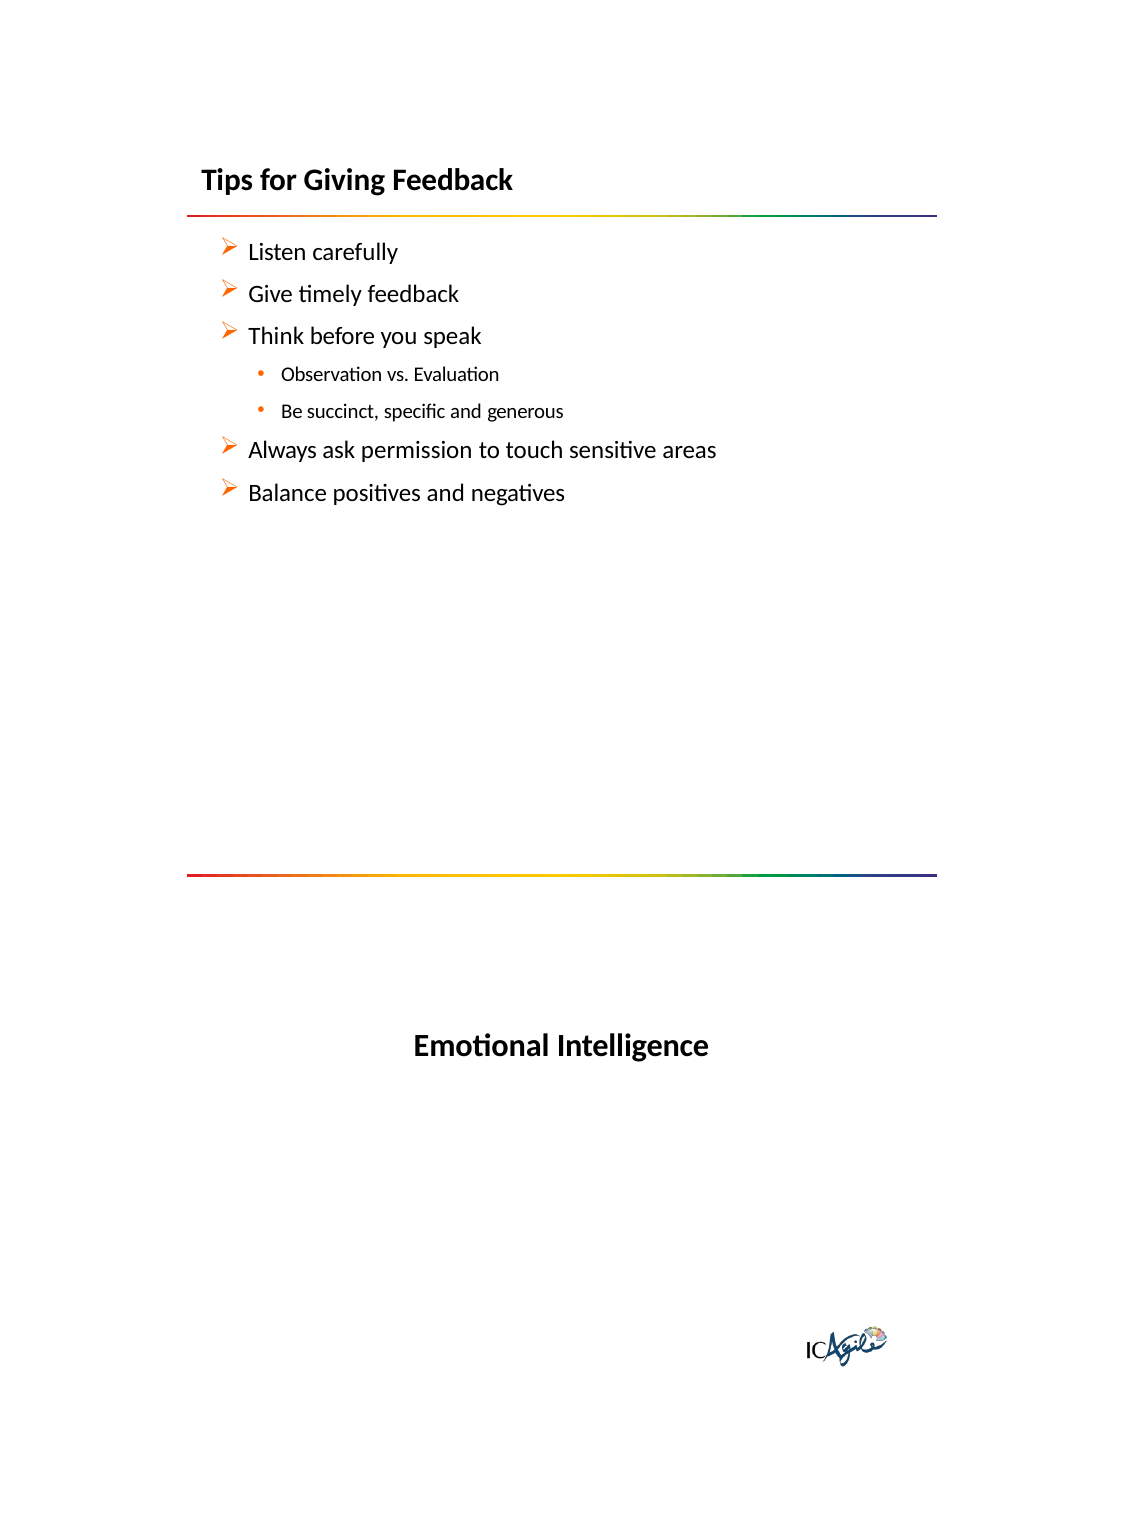

Tips for Giving Feedback

Listen carefully
Give timely feedback
Think before you speak
Observation vs. Evaluation
Be succinct, specific and generous
Always ask permission to touch sensitive areas
Balance positives and negatives

Emotional Intelligence